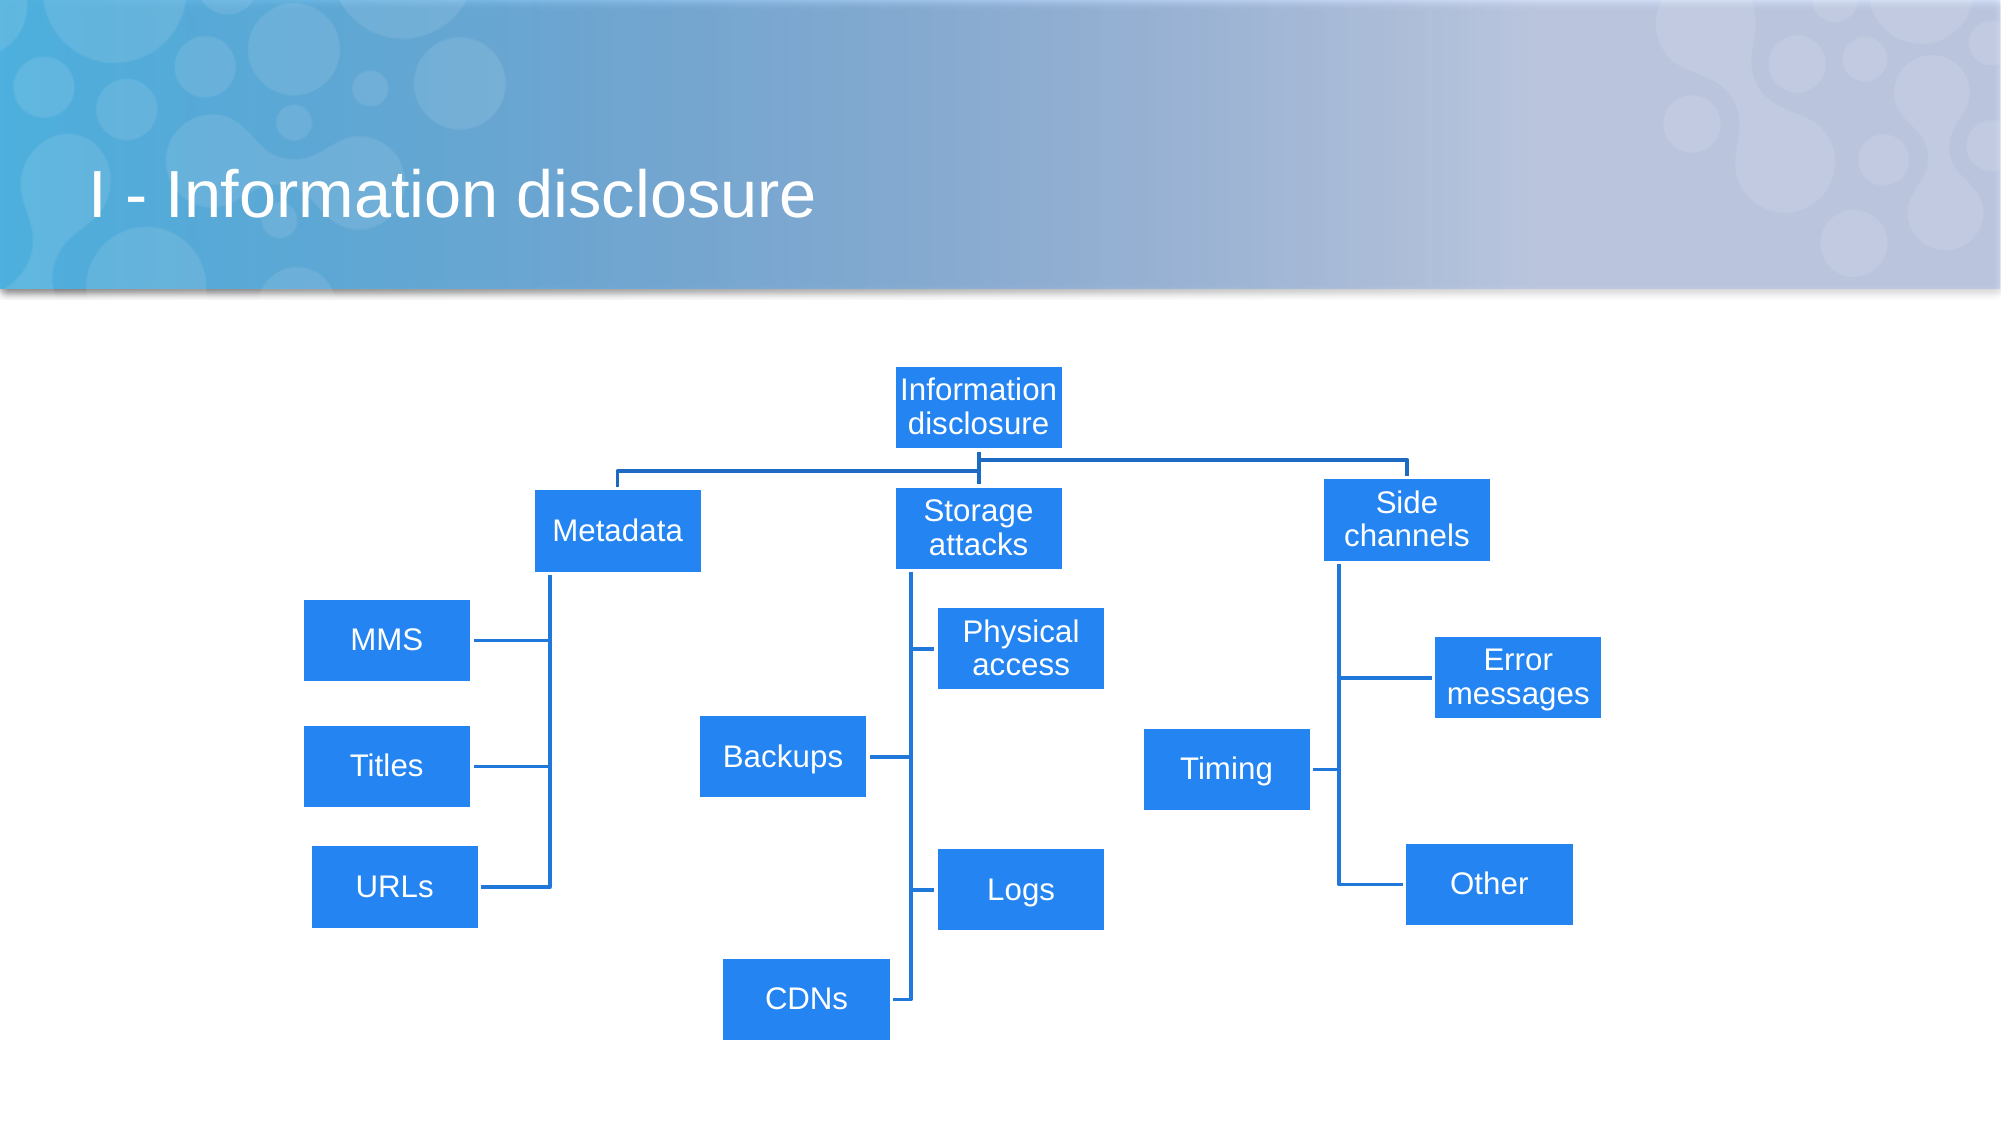

# I - Information disclosure
Information disclosure
Metadata
MMS
Titles
URLs
Storage attacks
Physical access
Backups
Logs
CDNs
Side channels
Error messages
Timing
Other